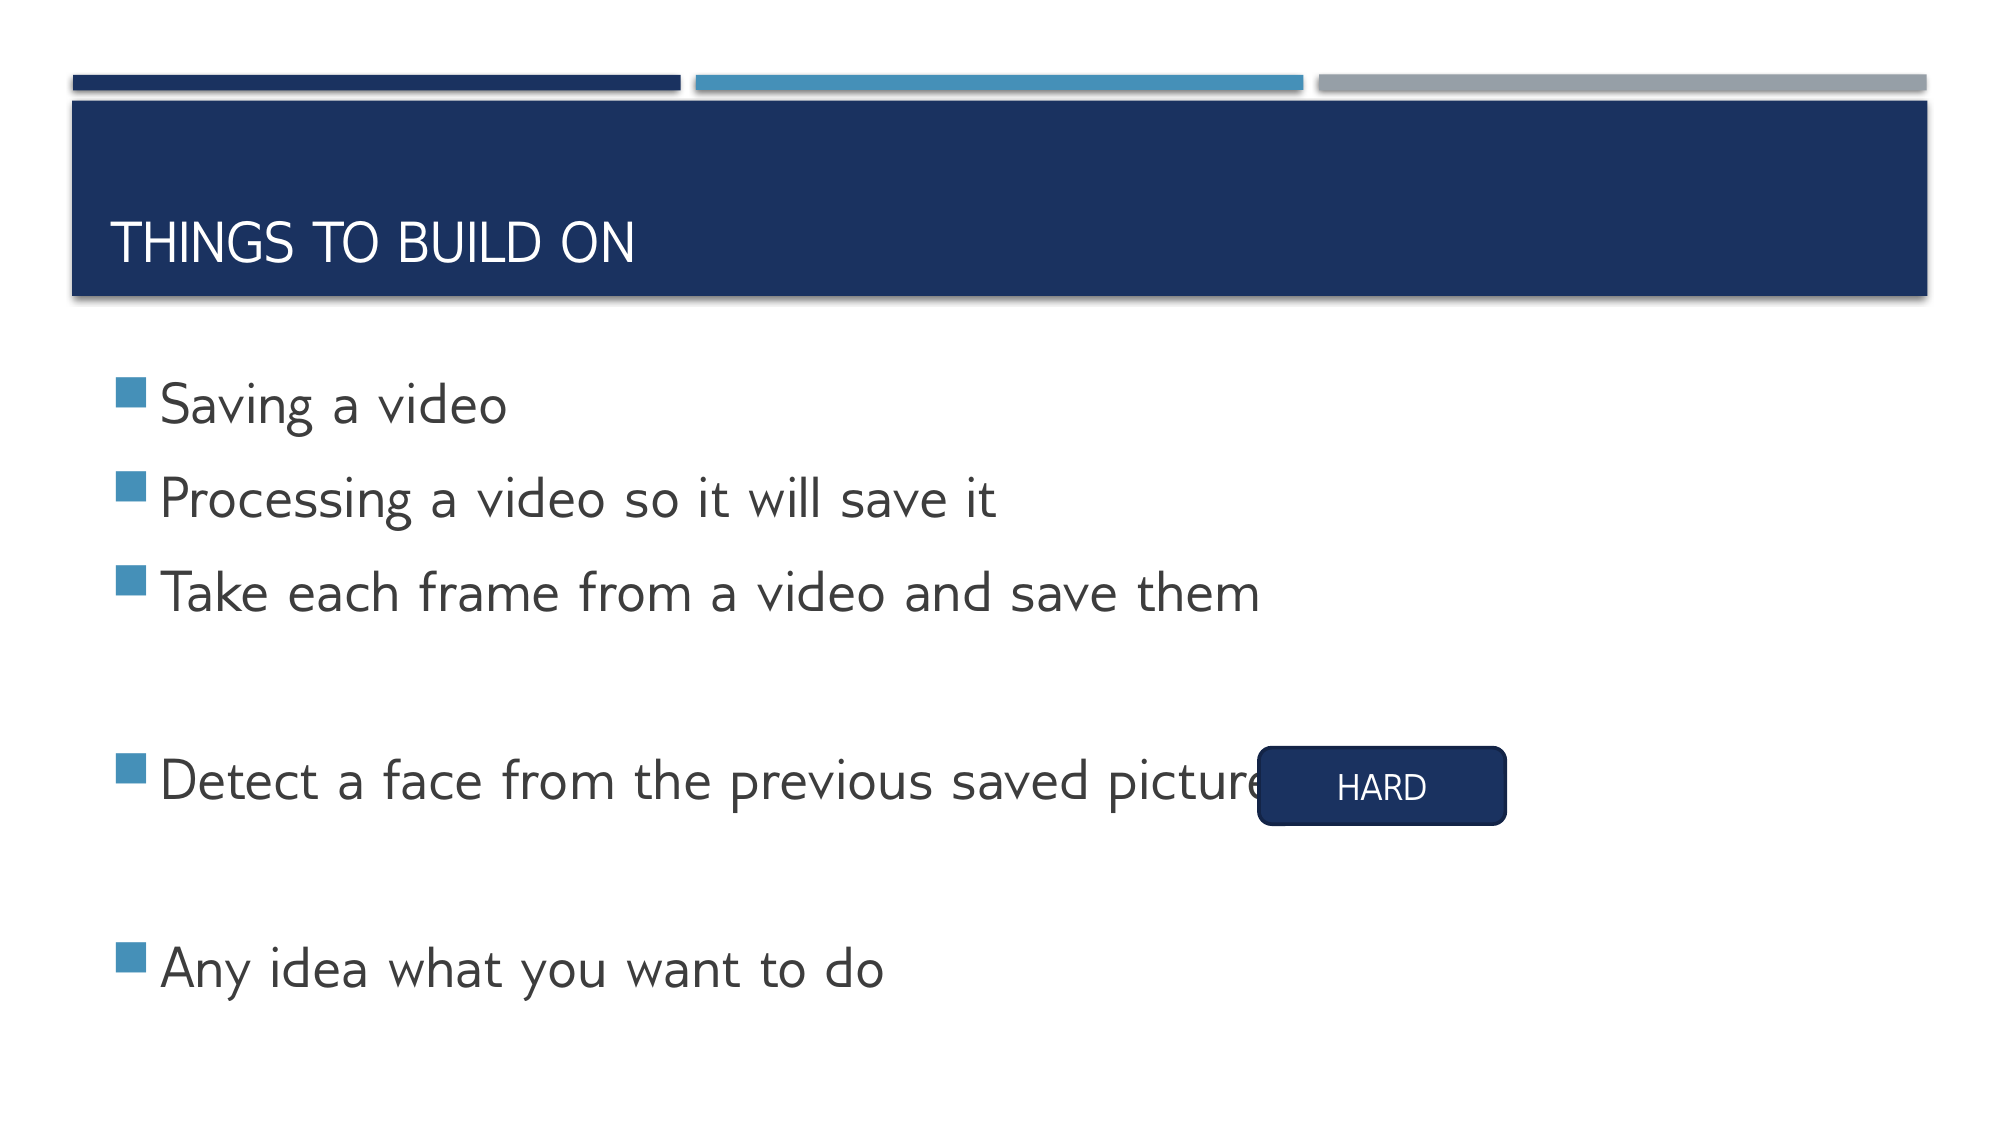

# Things to build on
Saving a video
Processing a video so it will save it
Take each frame from a video and save them

Detect a face from the previous saved picture

Any idea what you want to do
HARD